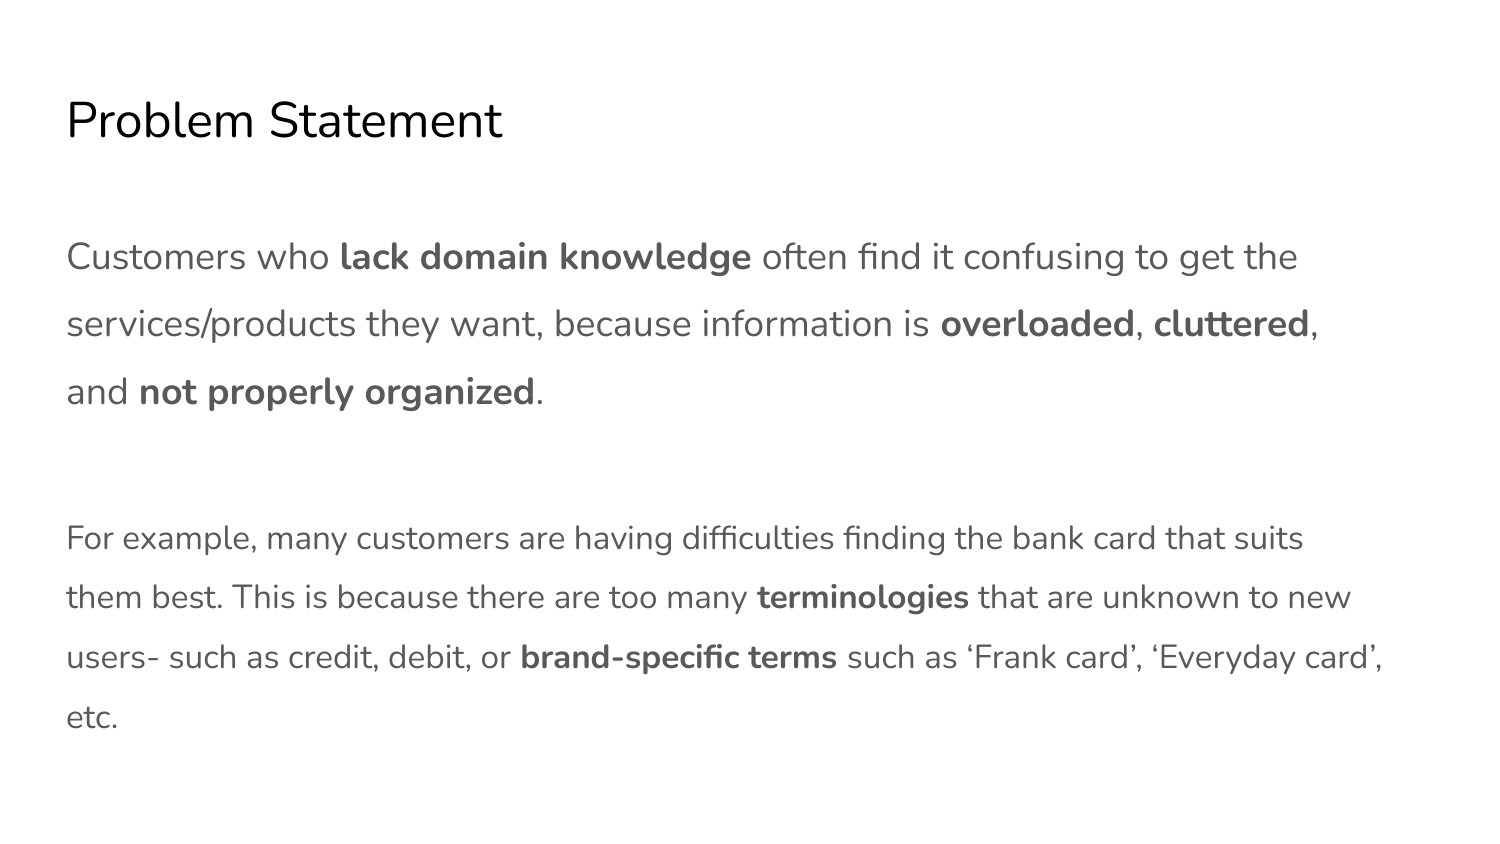

# Problem Statement
Customers who lack domain knowledge often find it confusing to get the services/products they want, because information is overloaded, cluttered, and not properly organized.

For example, many customers are having difficulties finding the bank card that suits them best. This is because there are too many terminologies that are unknown to new users- such as credit, debit, or brand-specific terms such as ‘Frank card’, ‘Everyday card’, etc.